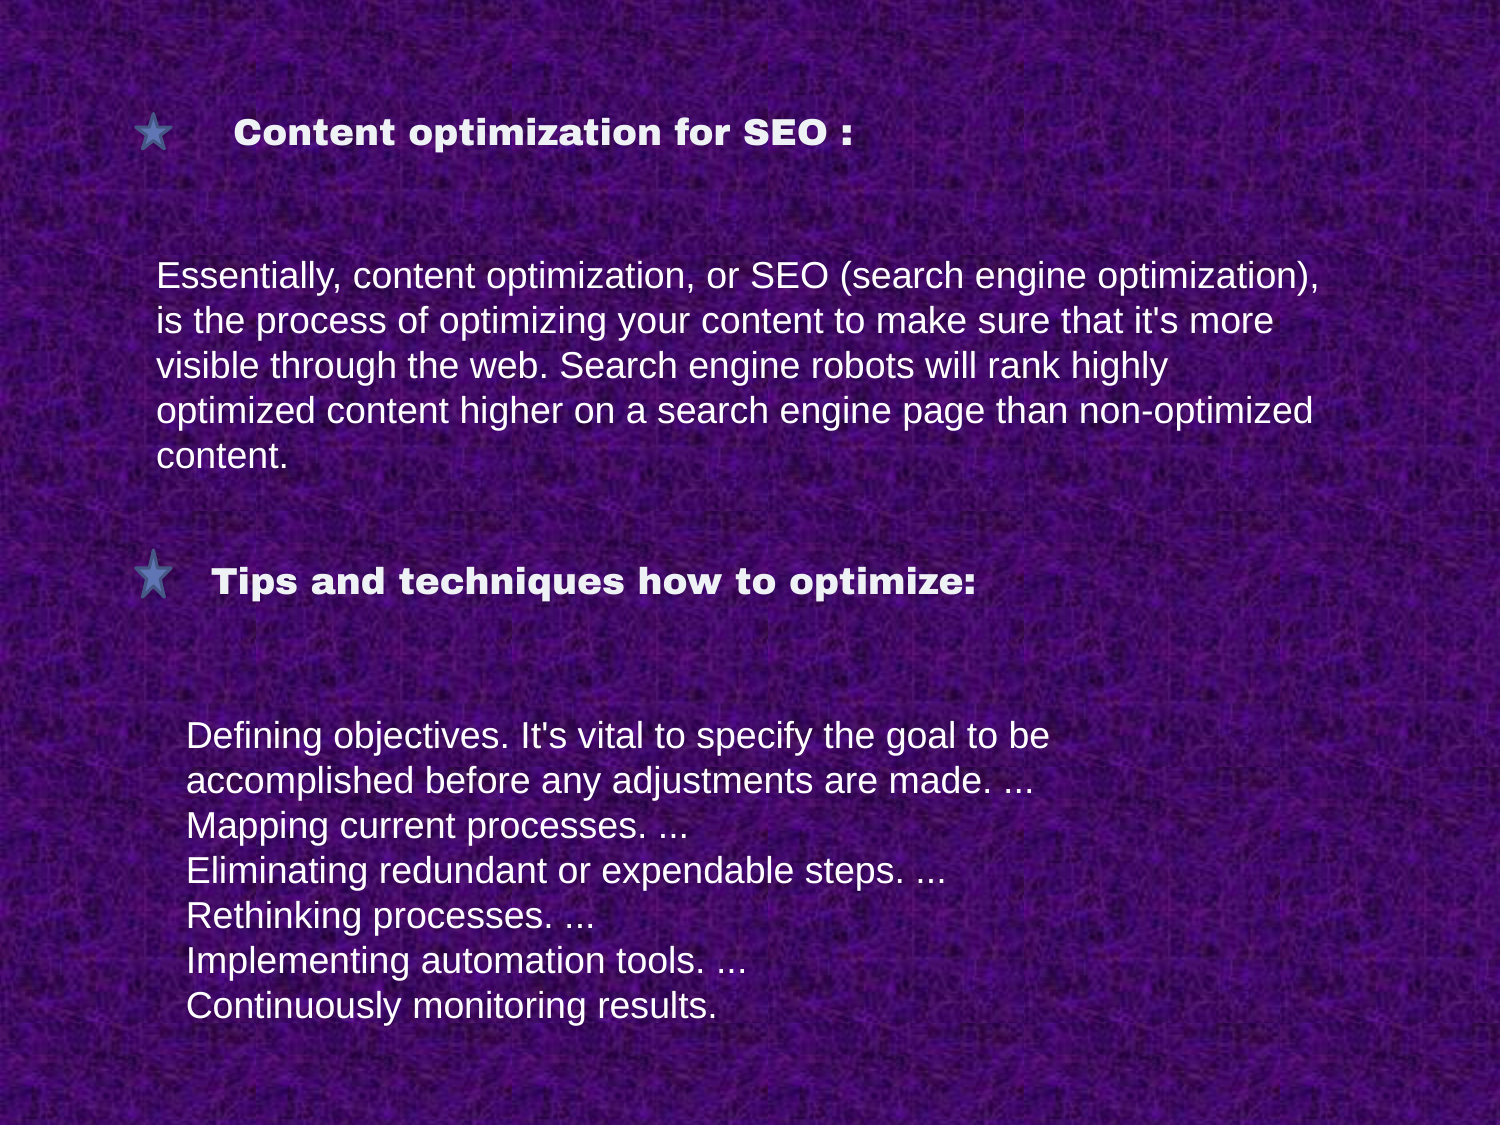

Content optimization for SEO :

Essentially, content optimization, or SEO (search engine optimization), is the process of optimizing your content to make sure that it's more visible through the web. Search engine robots will rank highly optimized content higher on a search engine page than non-optimized content.

Tips and techniques how to optimize:
Defining objectives. It's vital to specify the goal to be accomplished before any adjustments are made. ...
Mapping current processes. ...
Eliminating redundant or expendable steps. ...
Rethinking processes. ...
Implementing automation tools. ...
Continuously monitoring results.